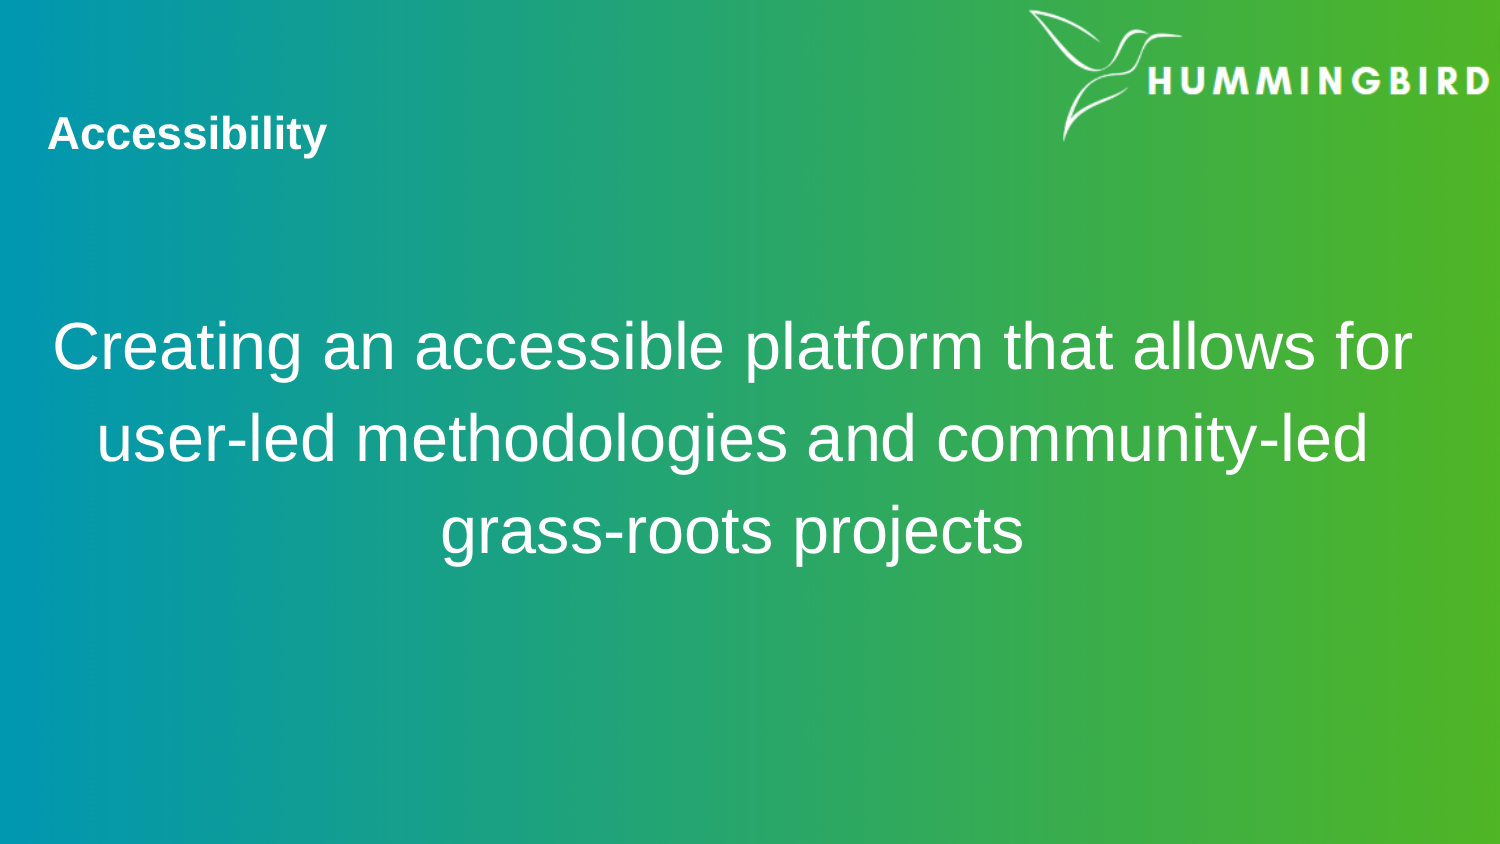

# Accessibility
Creating an accessible platform that allows for user-led methodologies and community-led grass-roots projects